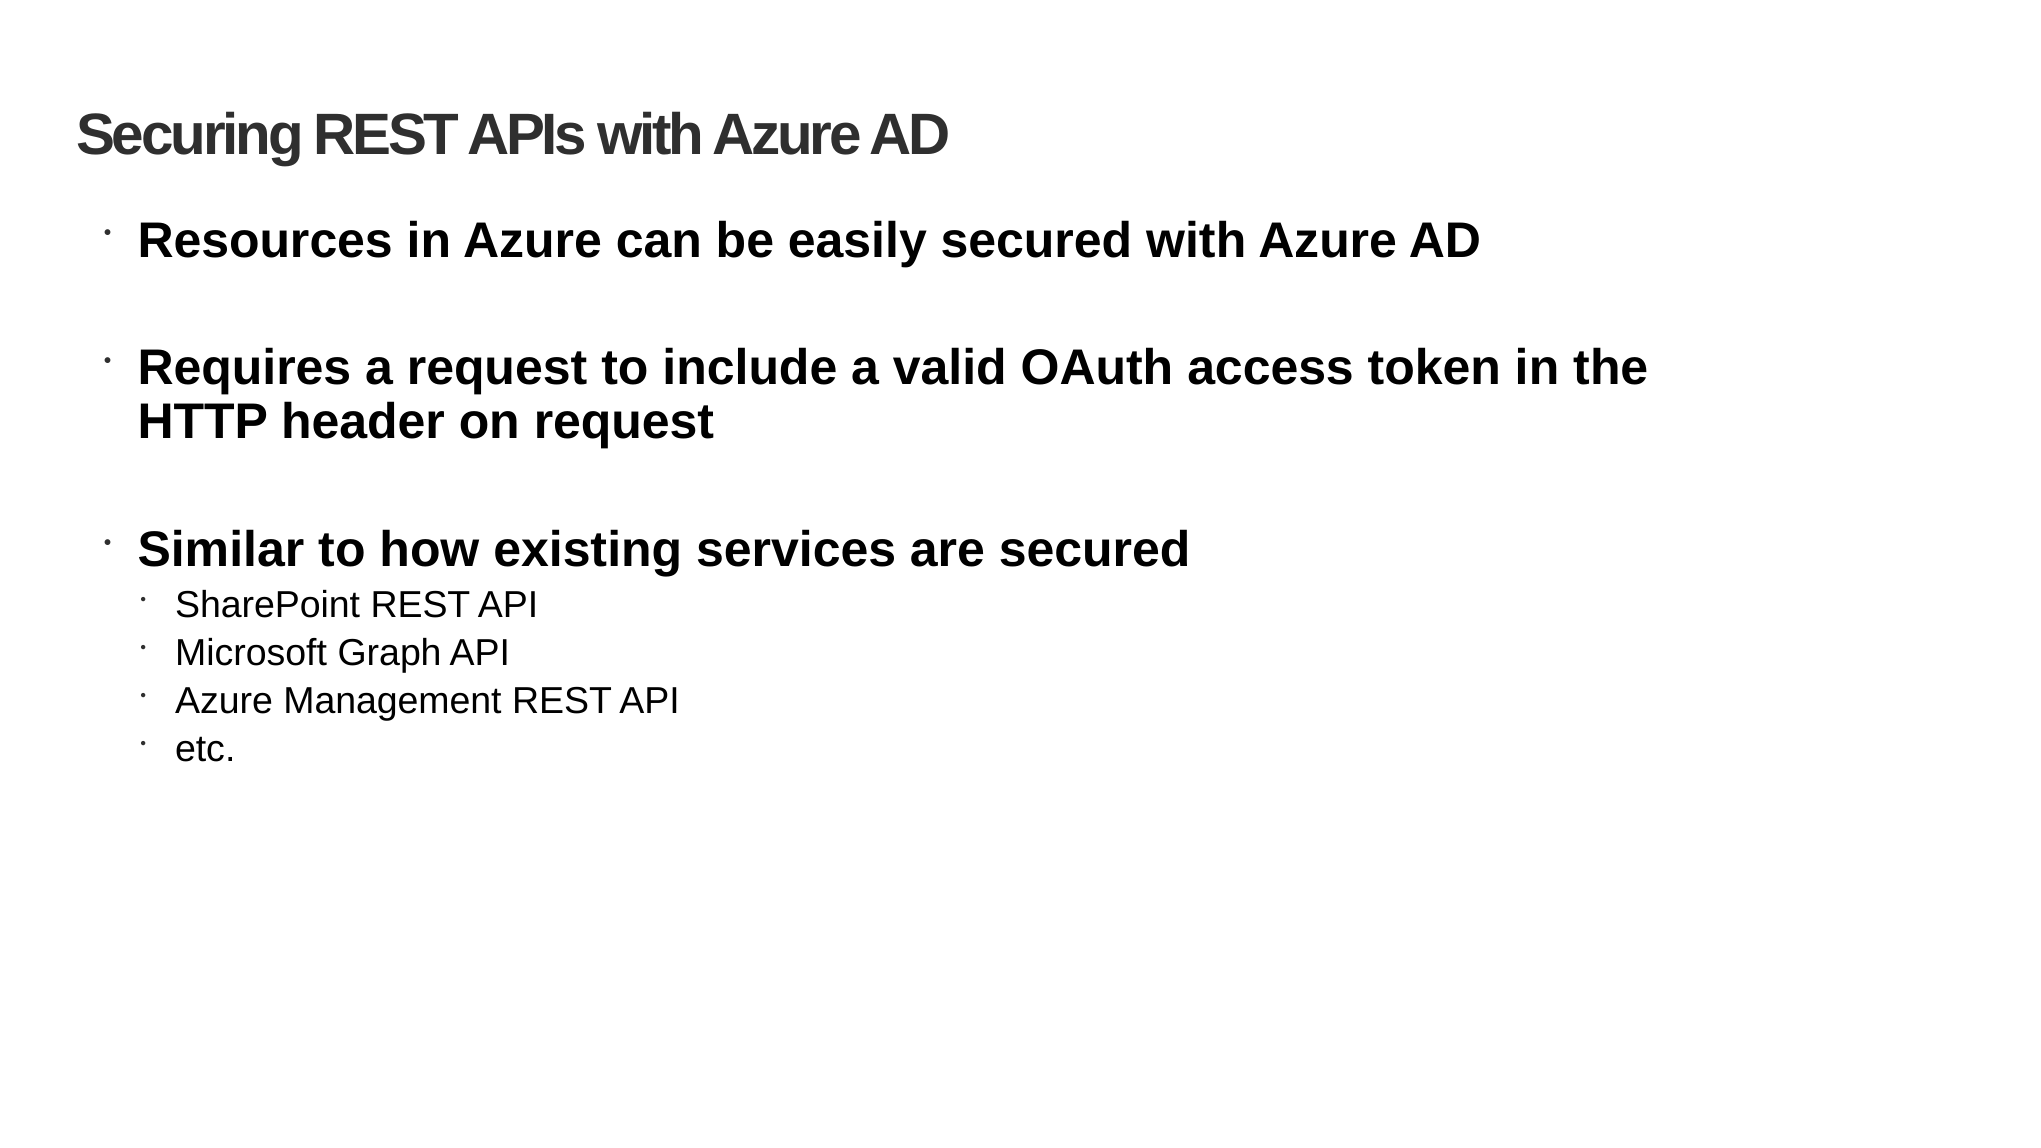

# Securing REST APIs with Azure AD
Resources in Azure can be easily secured with Azure AD

Requires a request to include a valid OAuth access token in the
HTTP header on request

Similar to how existing services are secured
SharePoint REST API
Microsoft Graph API
Azure Management REST API
etc.